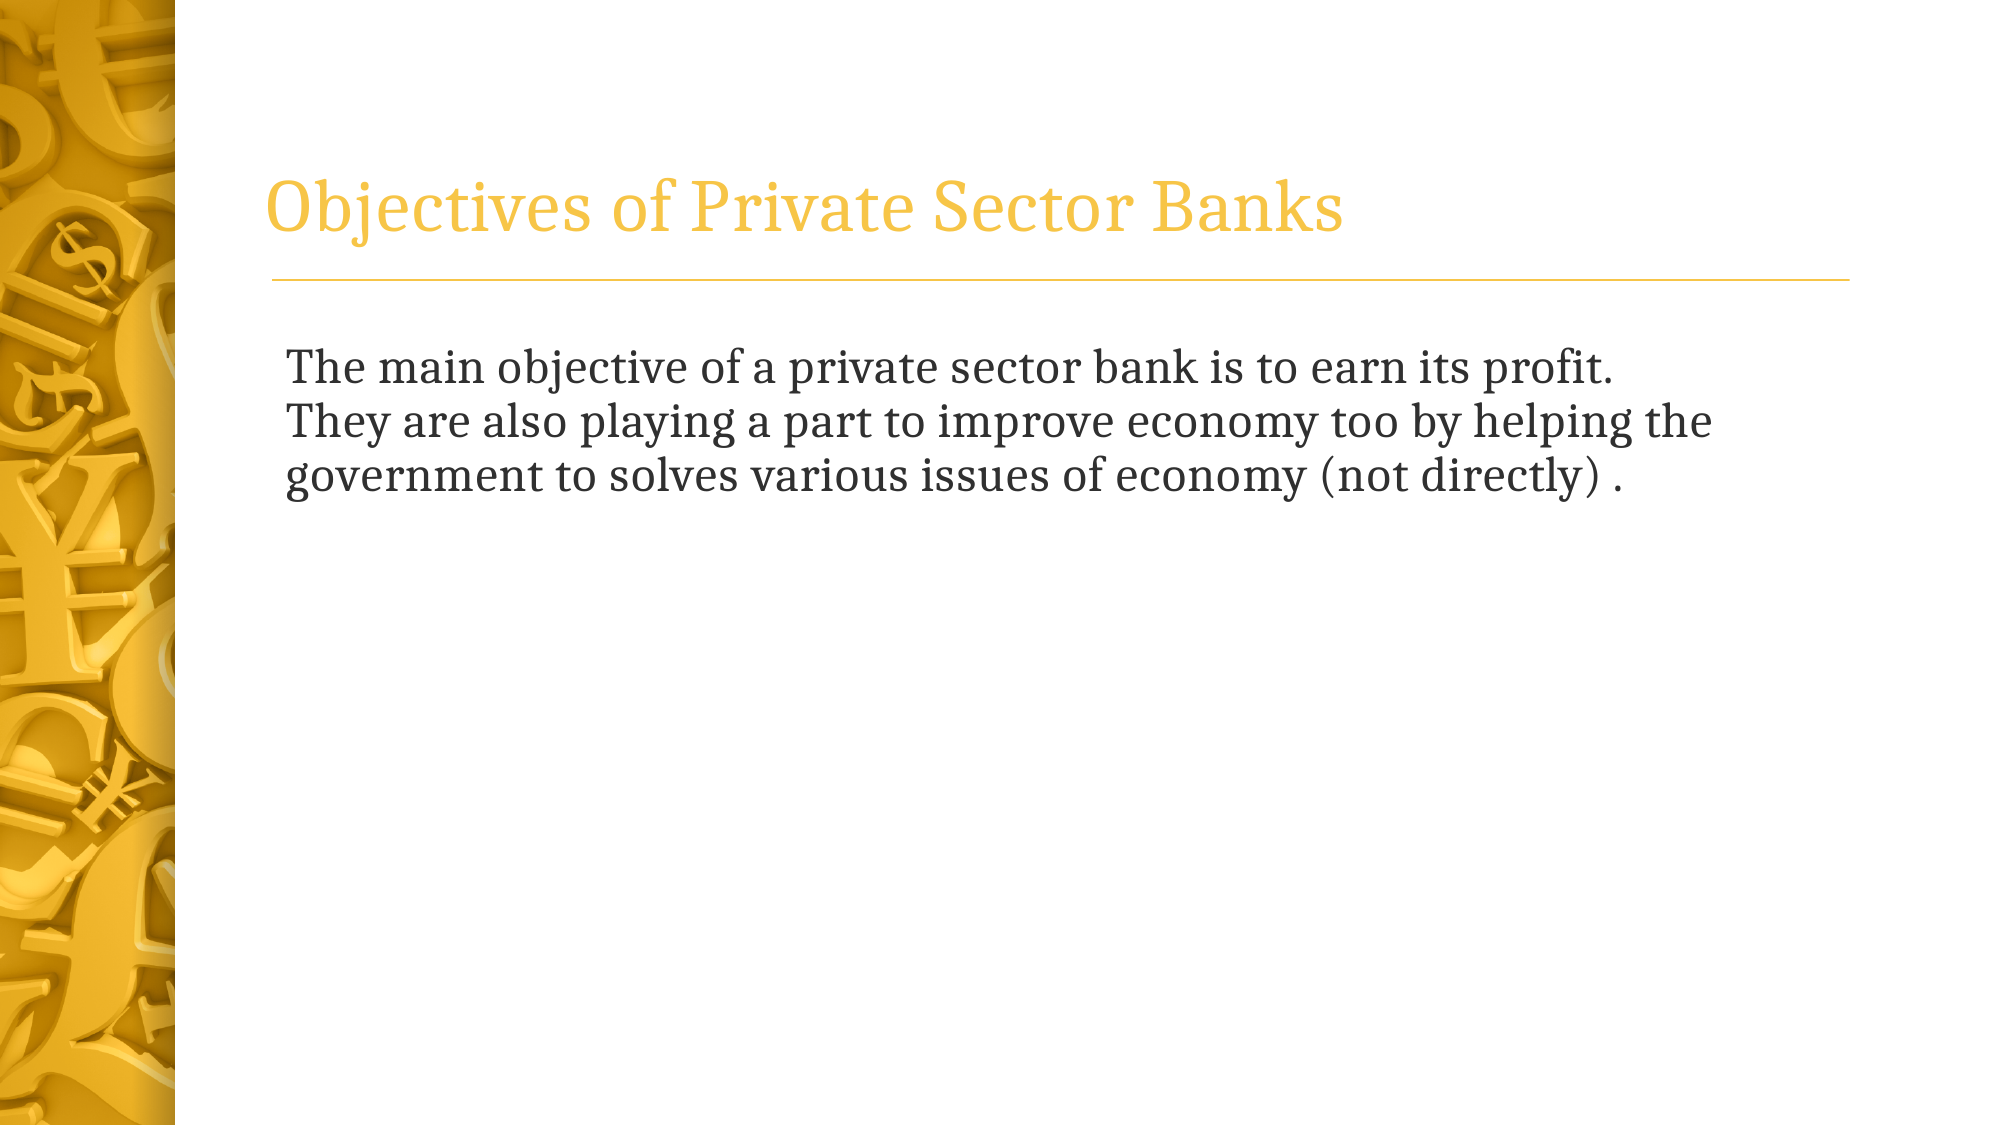

# Objectives of Private Sector Banks
The main objective of a private sector bank is to earn its profit.
They are also playing a part to improve economy too by helping the government to solves various issues of economy (not directly) .